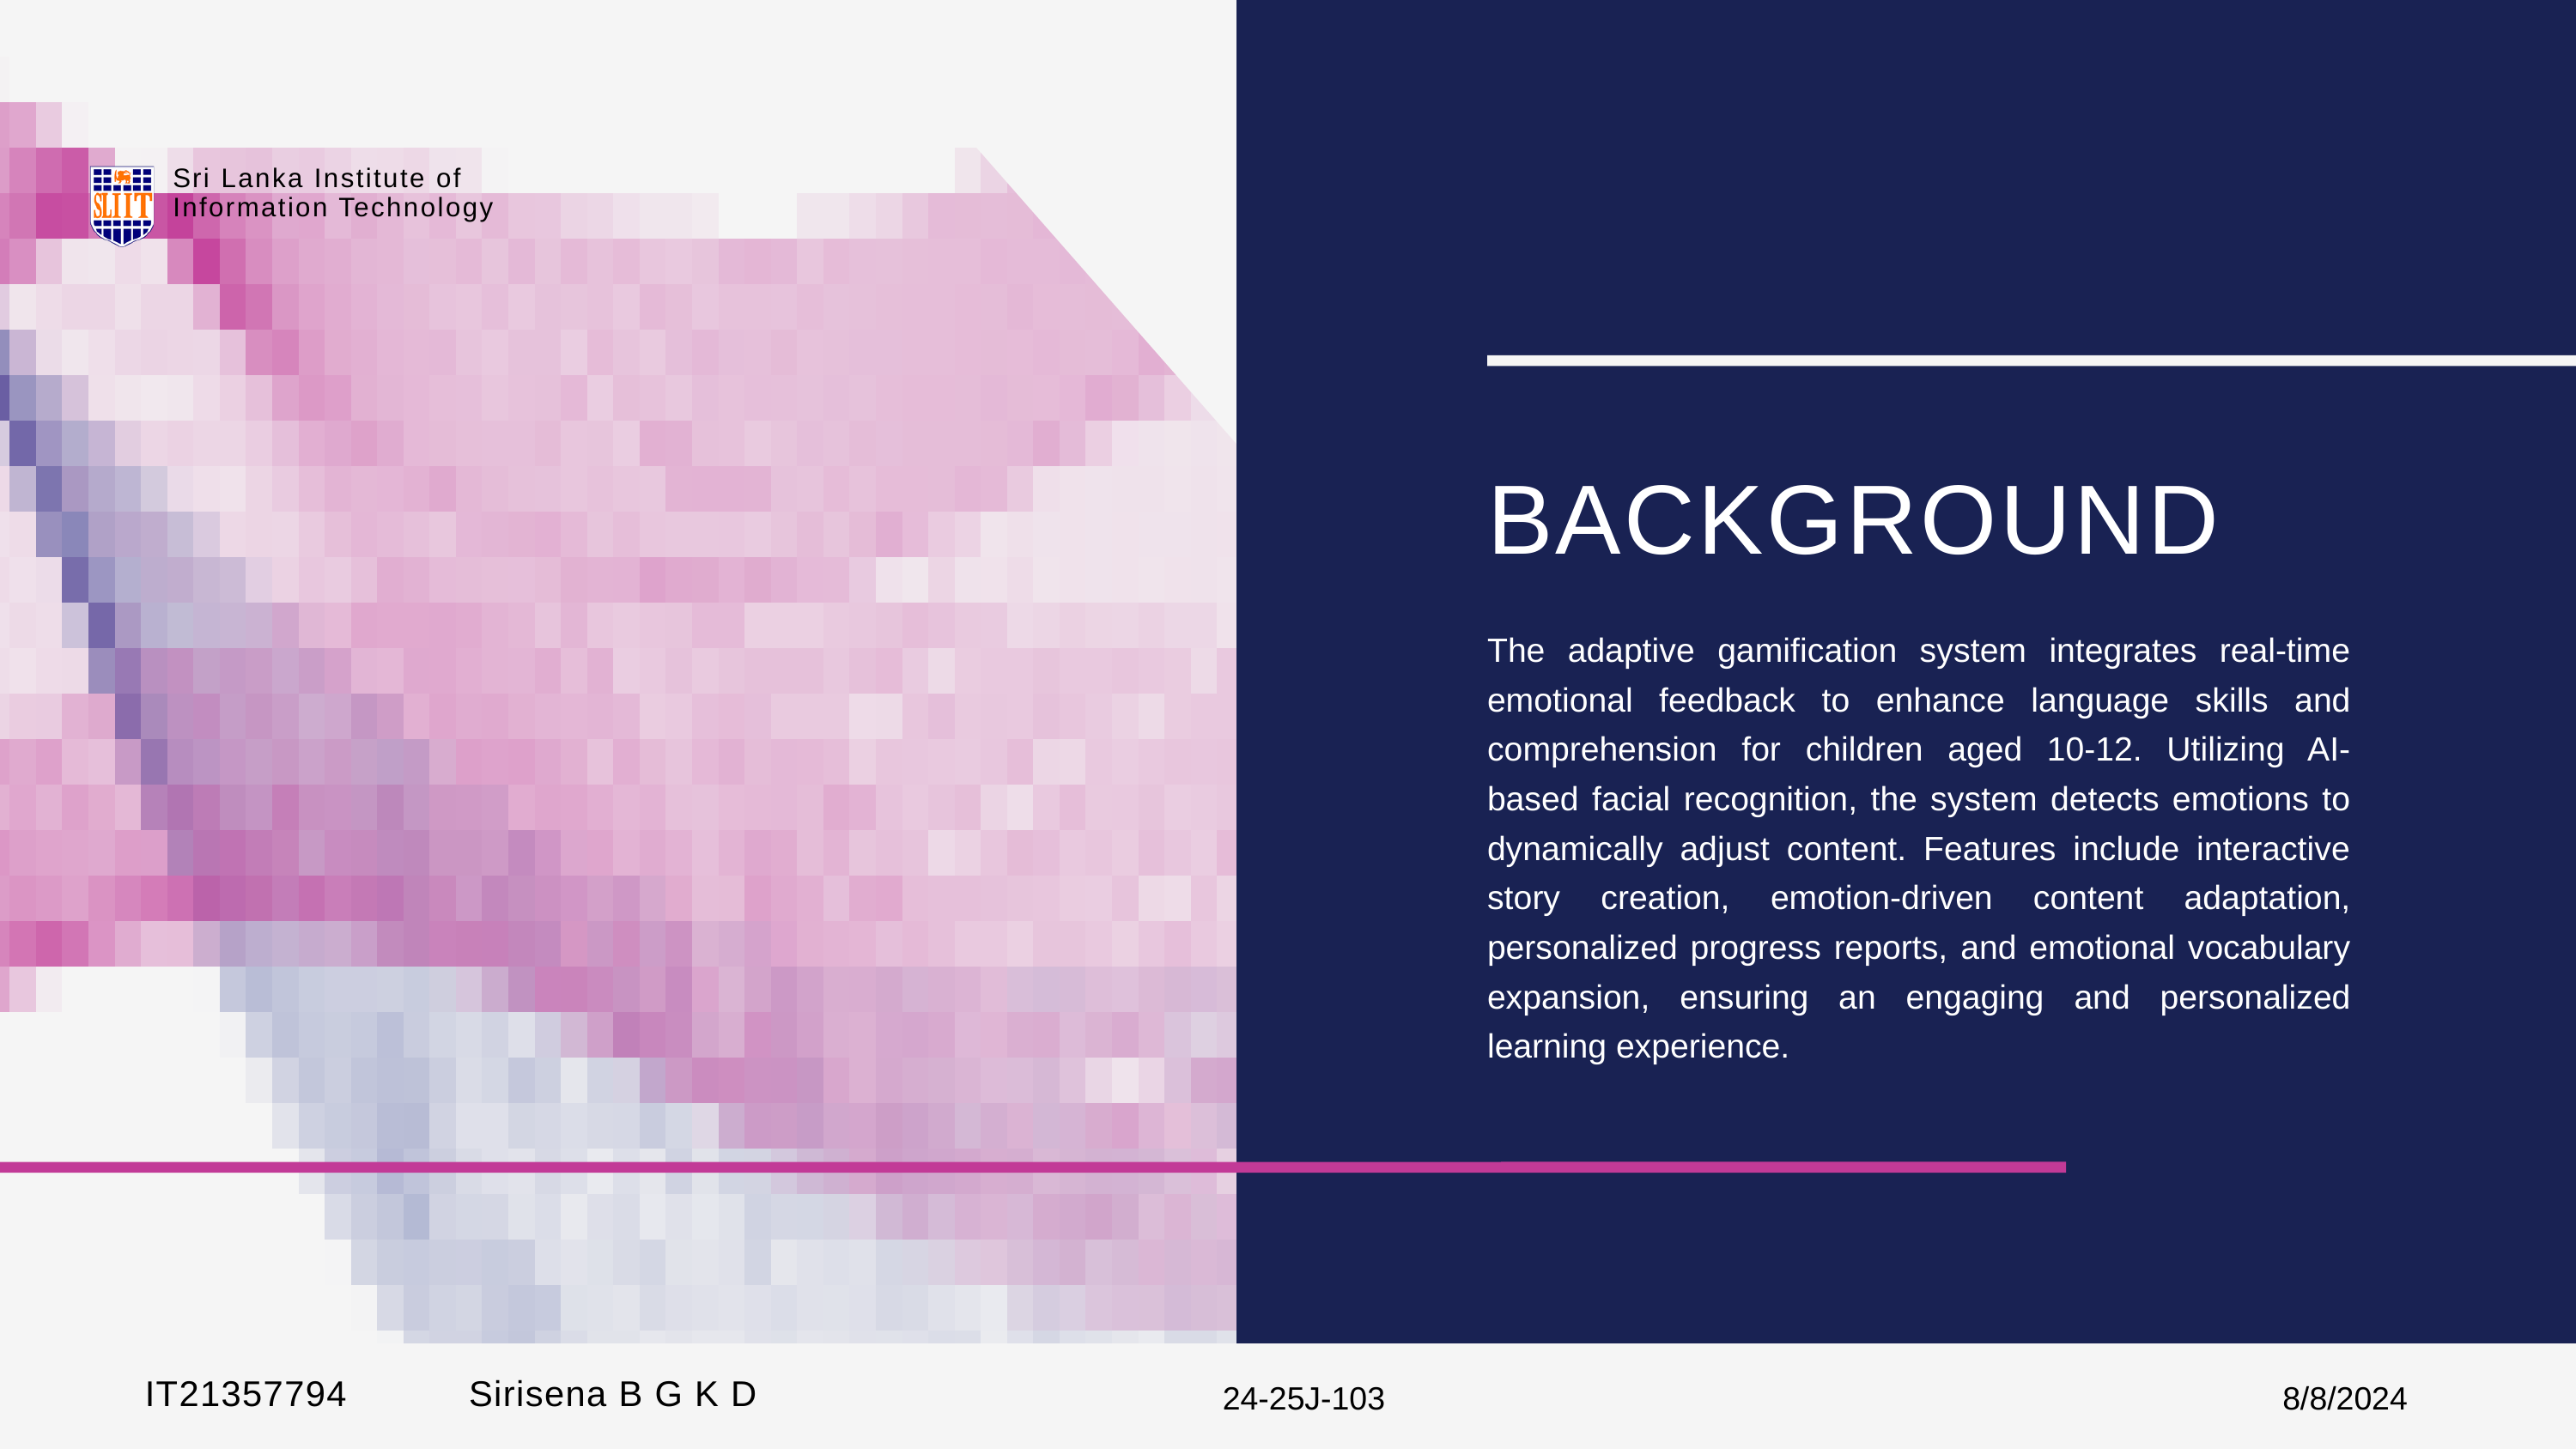

Sri Lanka Institute of Information Technology

BACKGROUND
The adaptive gamification system integrates real-time emotional feedback to enhance language skills and comprehension for children aged 10-12. Utilizing AI-based facial recognition, the system detects emotions to dynamically adjust content. Features include interactive story creation, emotion-driven content adaptation, personalized progress reports, and emotional vocabulary expansion, ensuring an engaging and personalized learning experience.

24-25J-103
8/8/2024
IT21357794           Sirisena B G K D
24-25J-103